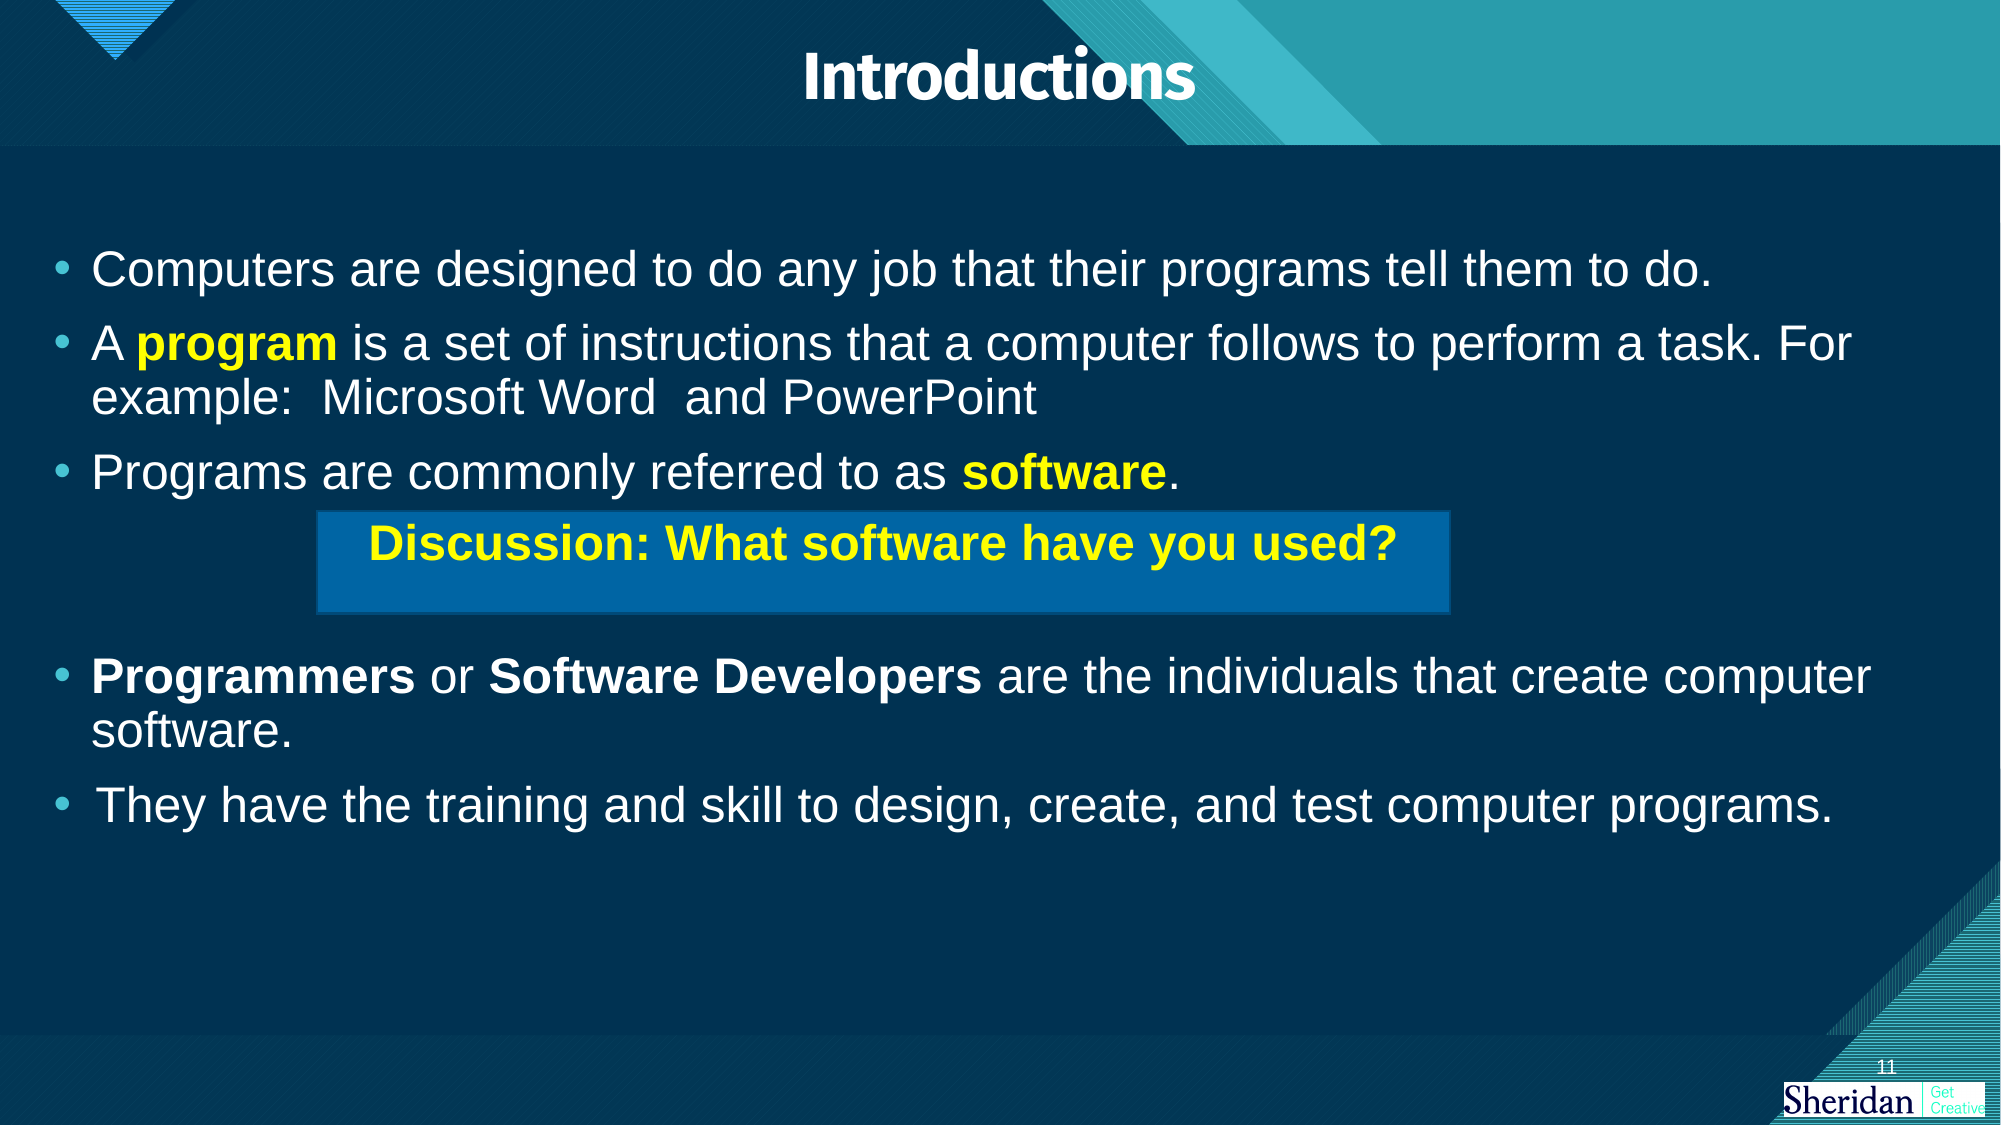

# Introductions

Computers are designed to do any job that their programs tell them to do.
A program is a set of instructions that a computer follows to perform a task. For example:  Microsoft Word  and PowerPoint
Programs are commonly referred to as software.

Programmers or Software Developers are the individuals that create computer software.
They have the training and skill to design, create, and test computer programs.

Discussion: What software have you used?

11